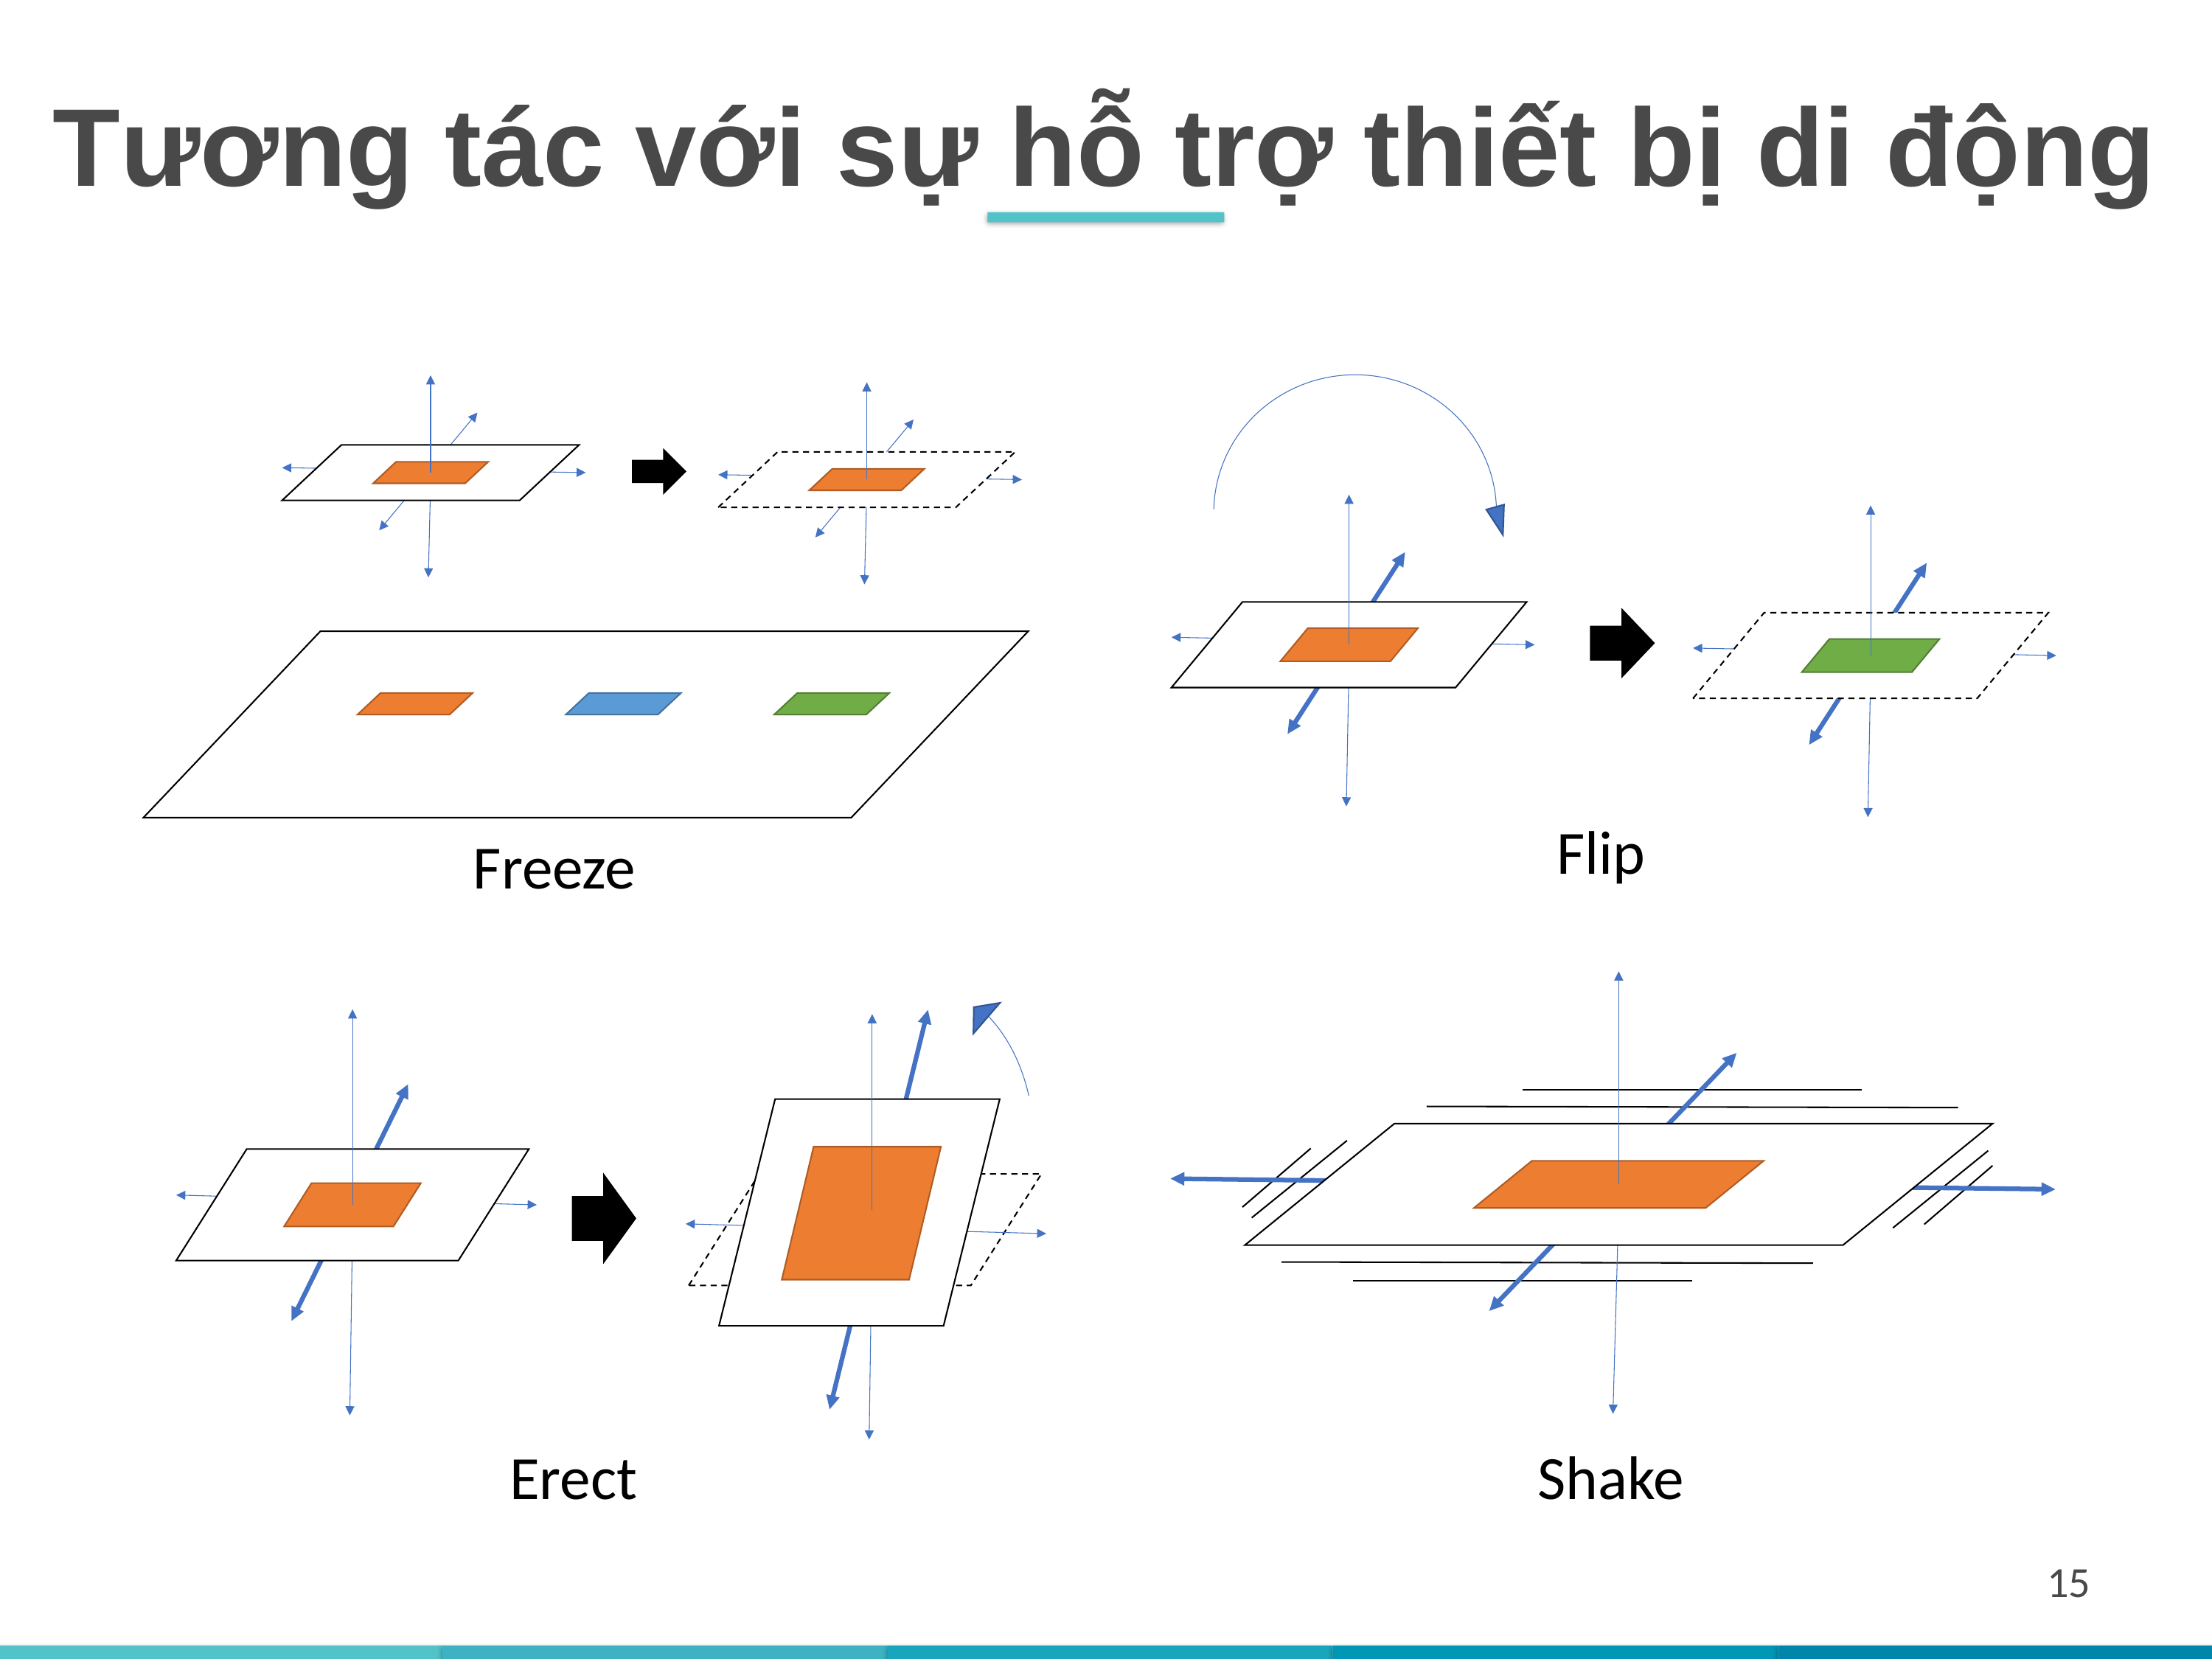

Tương tác với sự hỗ trợ thiết bị di động

Flip

Freeze

Shake

Erect
15